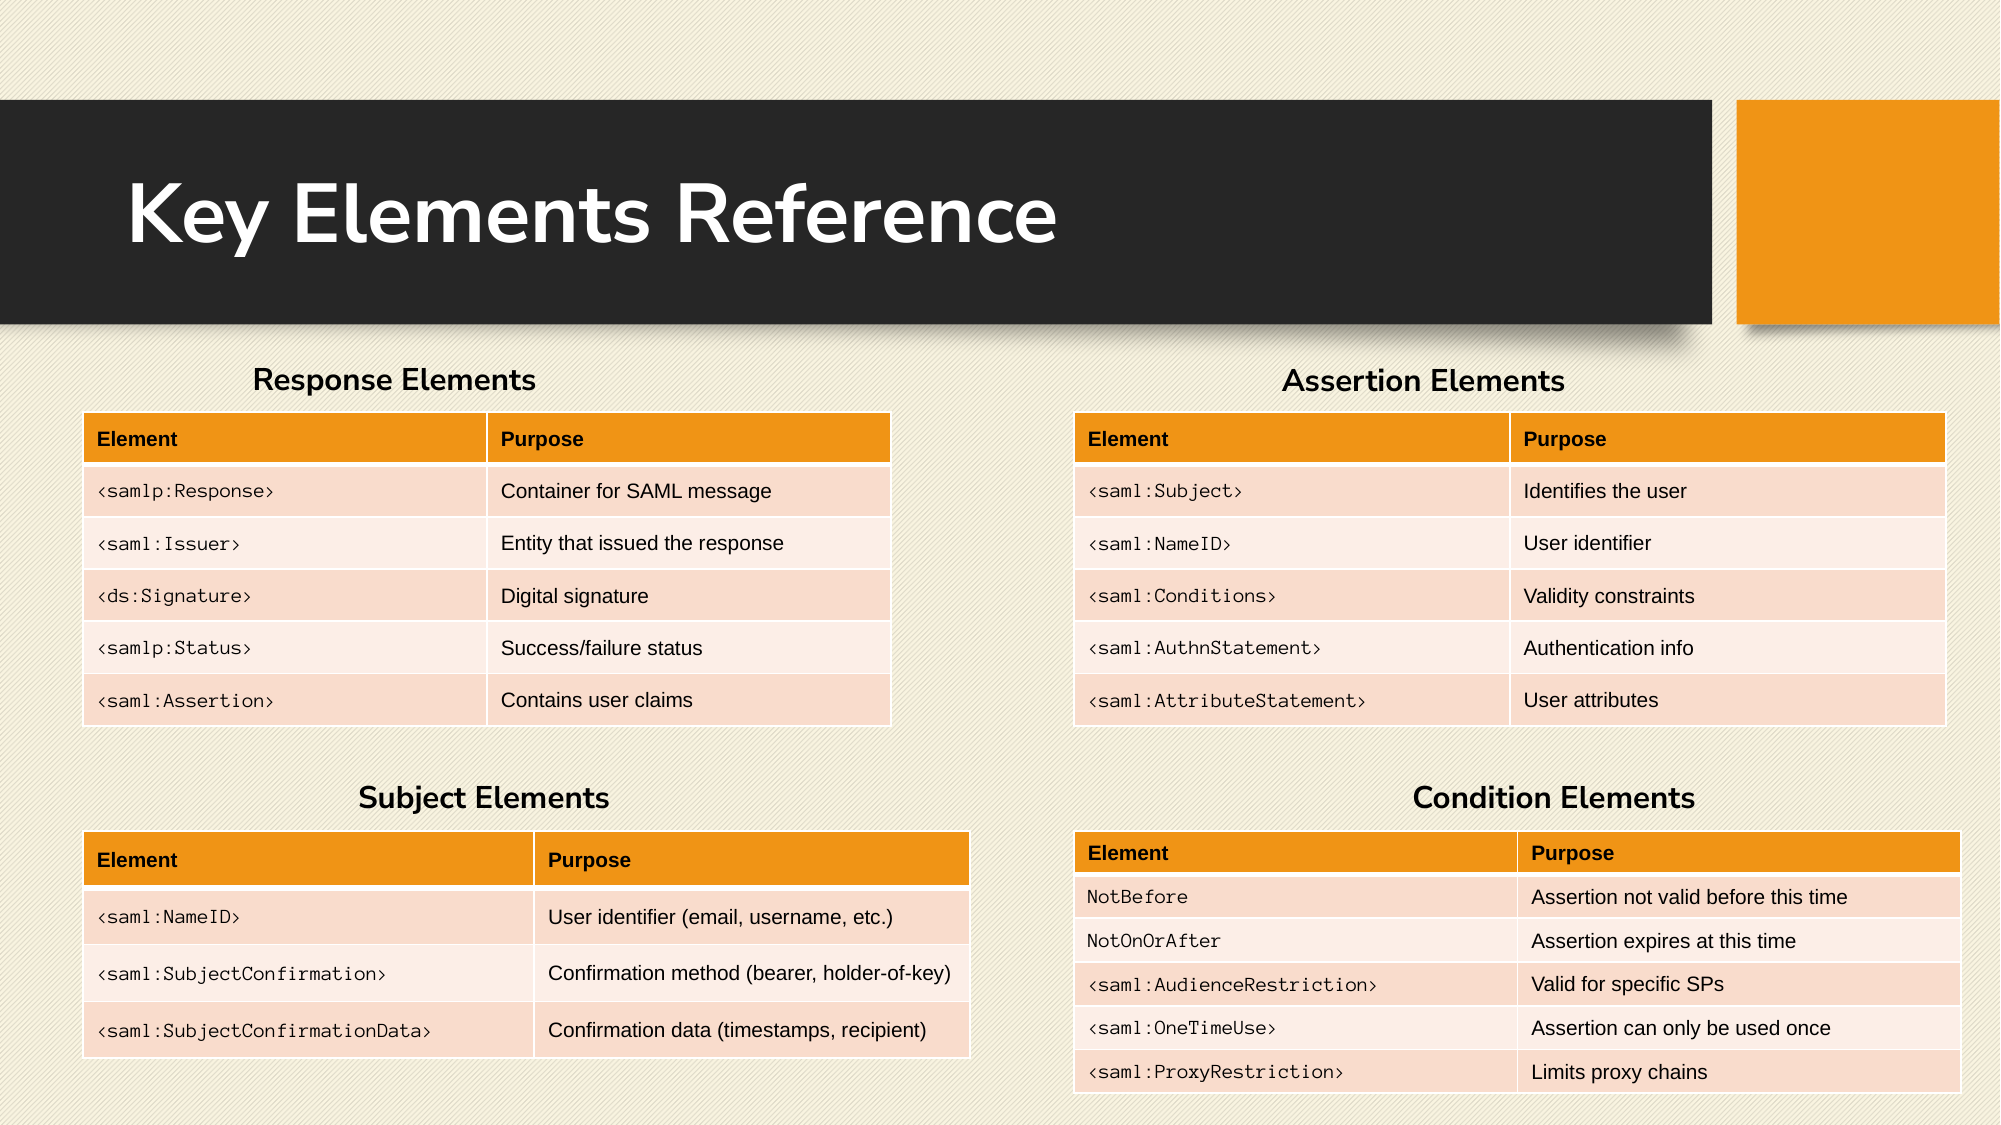

# Key Elements Reference
Response Elements
Assertion Elements
| Element | Purpose |
| --- | --- |
| <samlp:Response> | Container for SAML message |
| <saml:Issuer> | Entity that issued the response |
| <ds:Signature> | Digital signature |
| <samlp:Status> | Success/failure status |
| <saml:Assertion> | Contains user claims |
| Element | Purpose |
| --- | --- |
| <saml:Subject> | Identifies the user |
| <saml:NameID> | User identifier |
| <saml:Conditions> | Validity constraints |
| <saml:AuthnStatement> | Authentication info |
| <saml:AttributeStatement> | User attributes |
Subject Elements
Condition Elements
| Element | Purpose |
| --- | --- |
| <saml:NameID> | User identifier (email, username, etc.) |
| <saml:SubjectConfirmation> | Confirmation method (bearer, holder-of-key) |
| <saml:SubjectConfirmationData> | Confirmation data (timestamps, recipient) |
| Element | Purpose |
| --- | --- |
| NotBefore | Assertion not valid before this time |
| NotOnOrAfter | Assertion expires at this time |
| <saml:AudienceRestriction> | Valid for specific SPs |
| <saml:OneTimeUse> | Assertion can only be used once |
| <saml:ProxyRestriction> | Limits proxy chains |